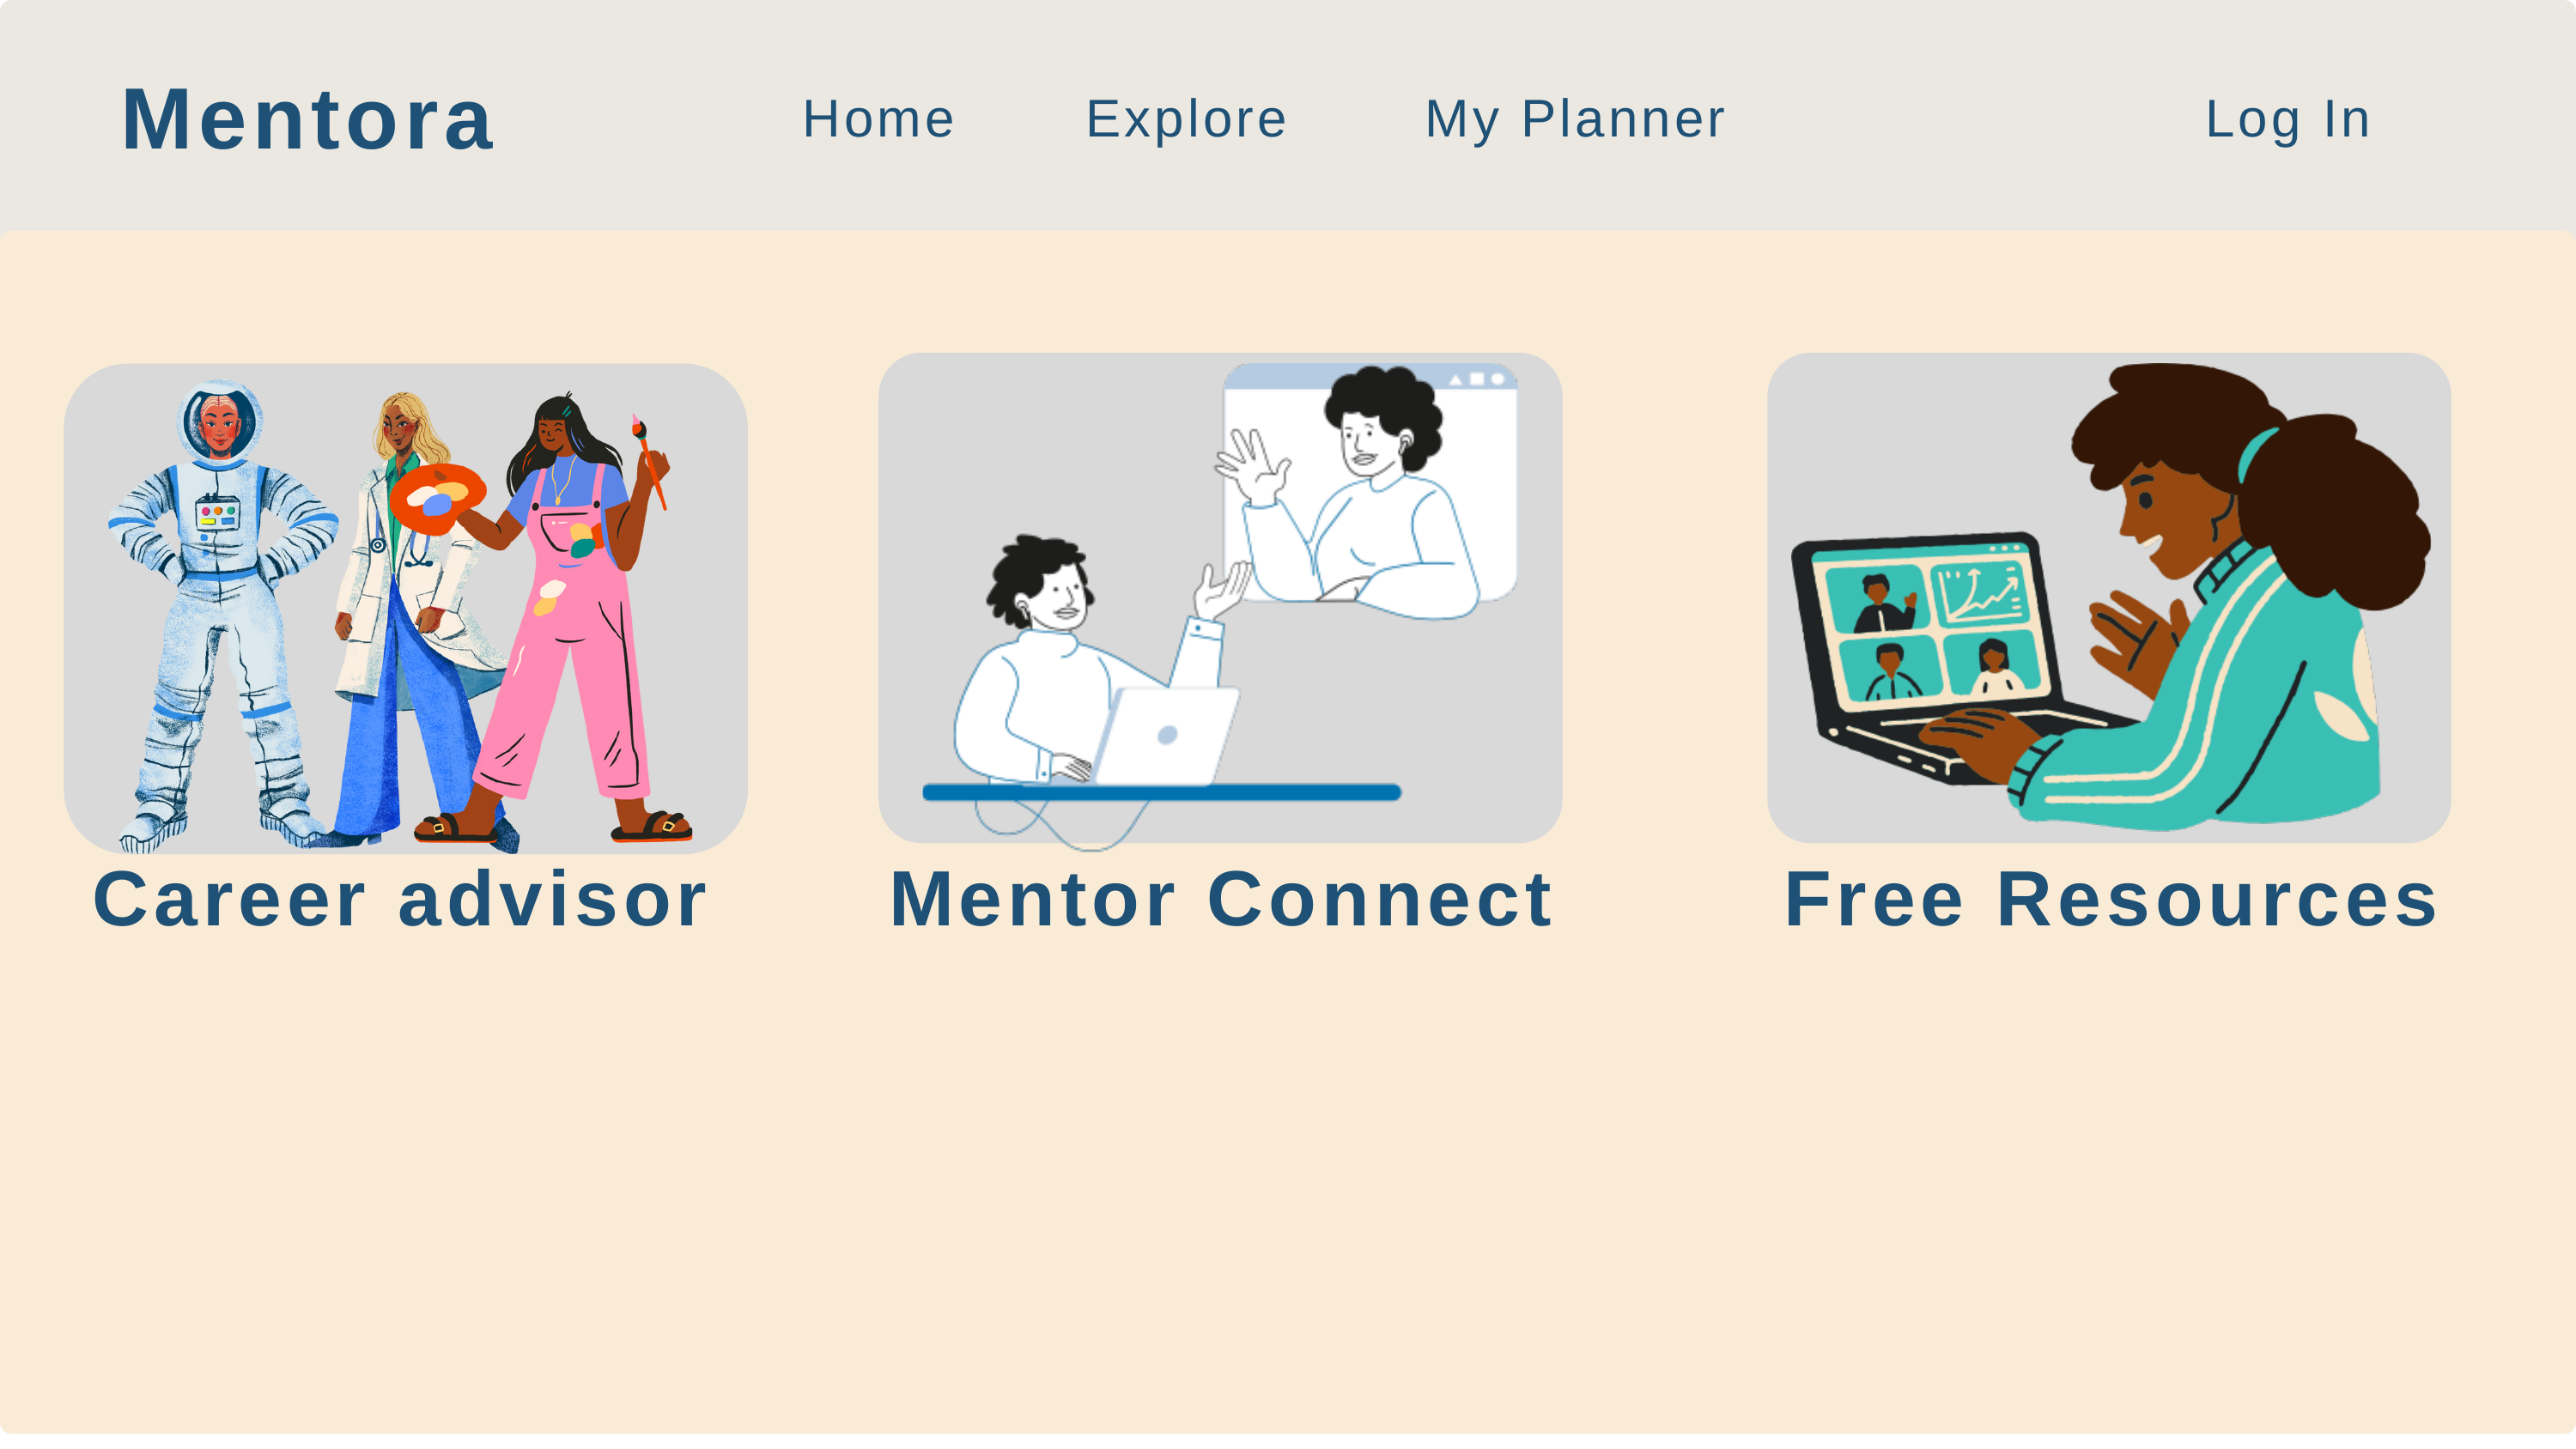

Mentora
Home
Explore
My Planner
Log In

Mentor Connect

Free Resources

Career advisor